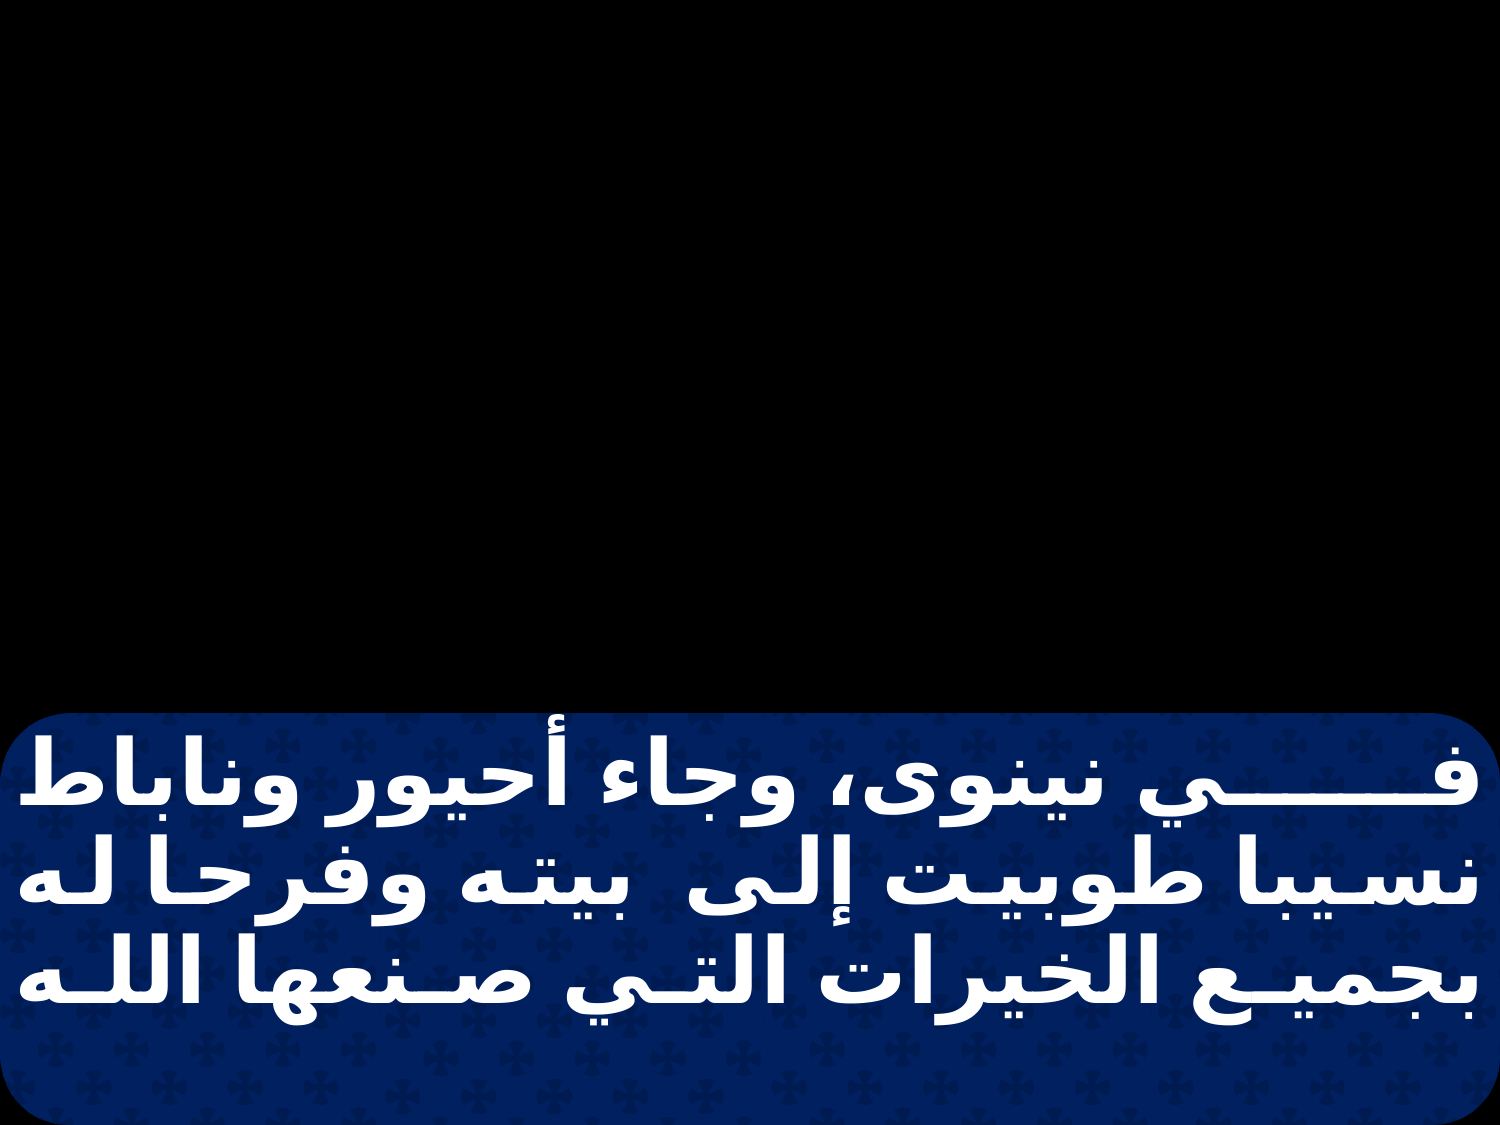

في نينوى، وجاء أحيور وناباط نسيبا طوبيت إلى  بيته وفرحا له بجميع الخيرات التي صنعها الله